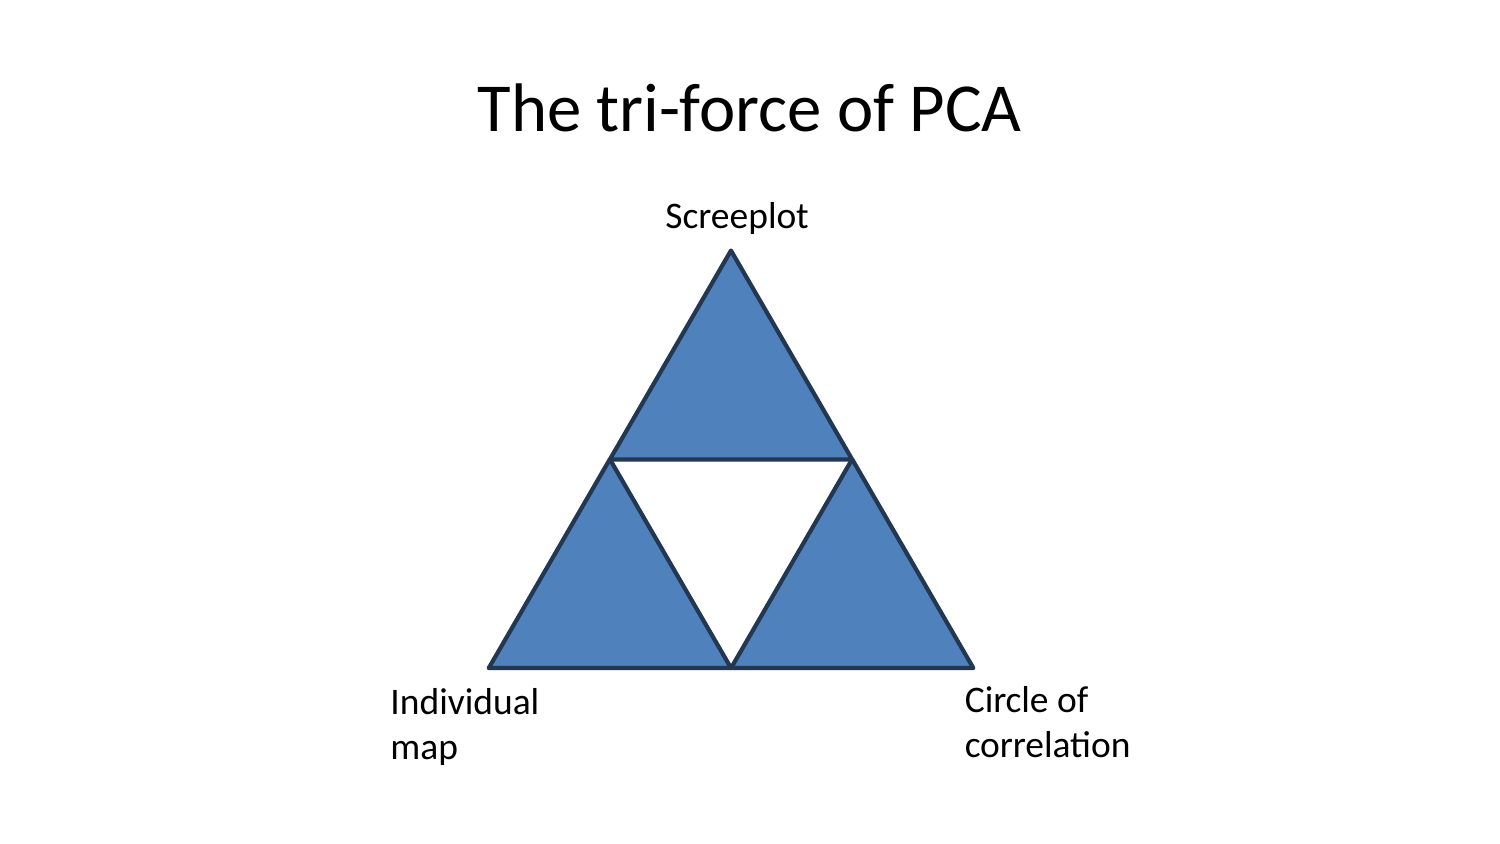

# The tri-force of PCA
Screeplot

Circle of
correlation
Individual
map